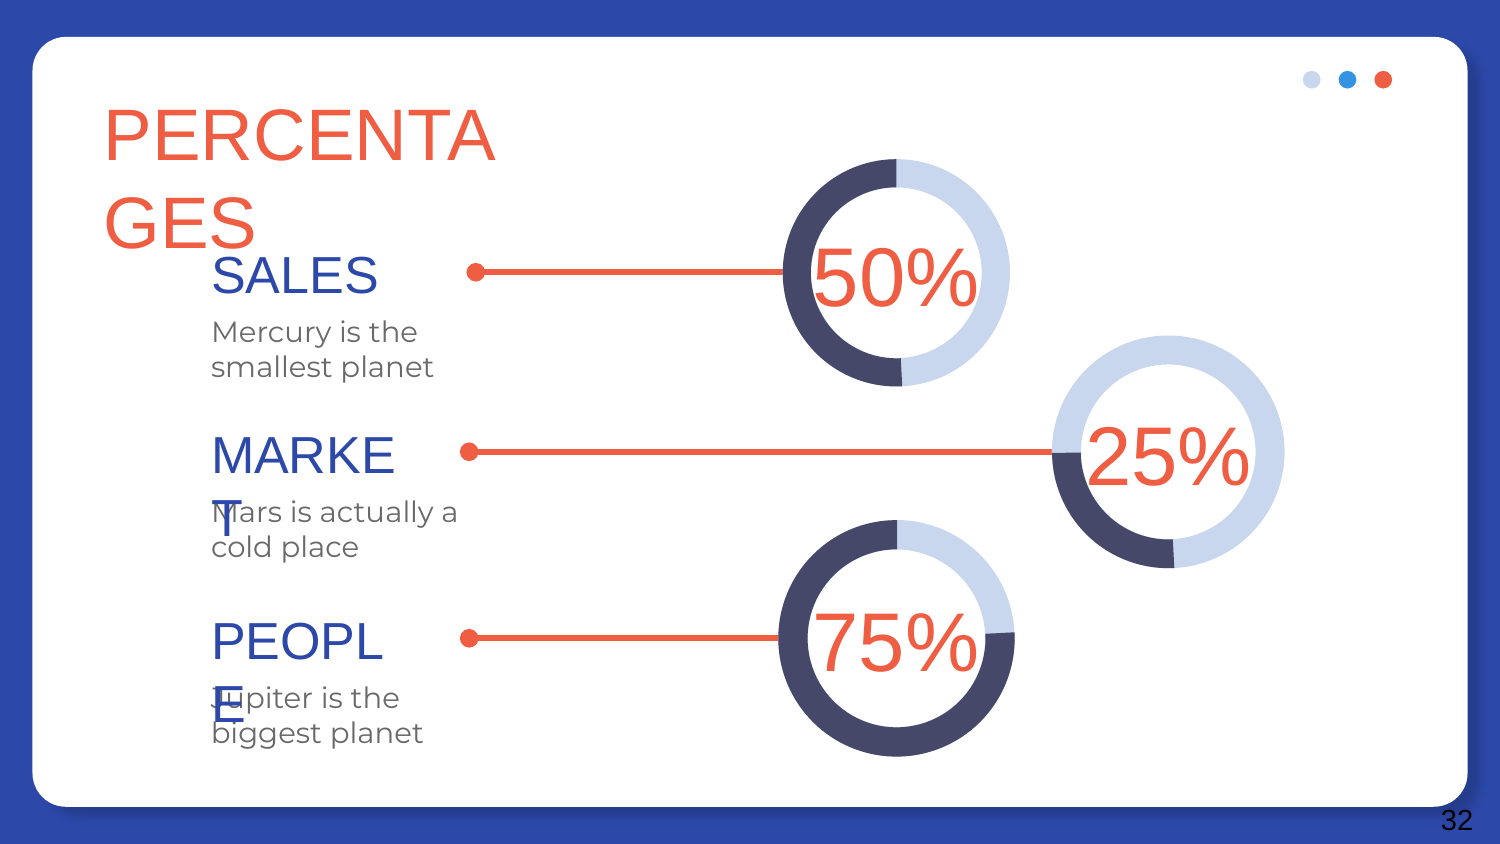

# PERCENTAGES
50%

SALES
Mercury is the smallest planet
25%

MARKET
Mars is actually a cold place
75%

PEOPLE
Jupiter is the biggest planet
32